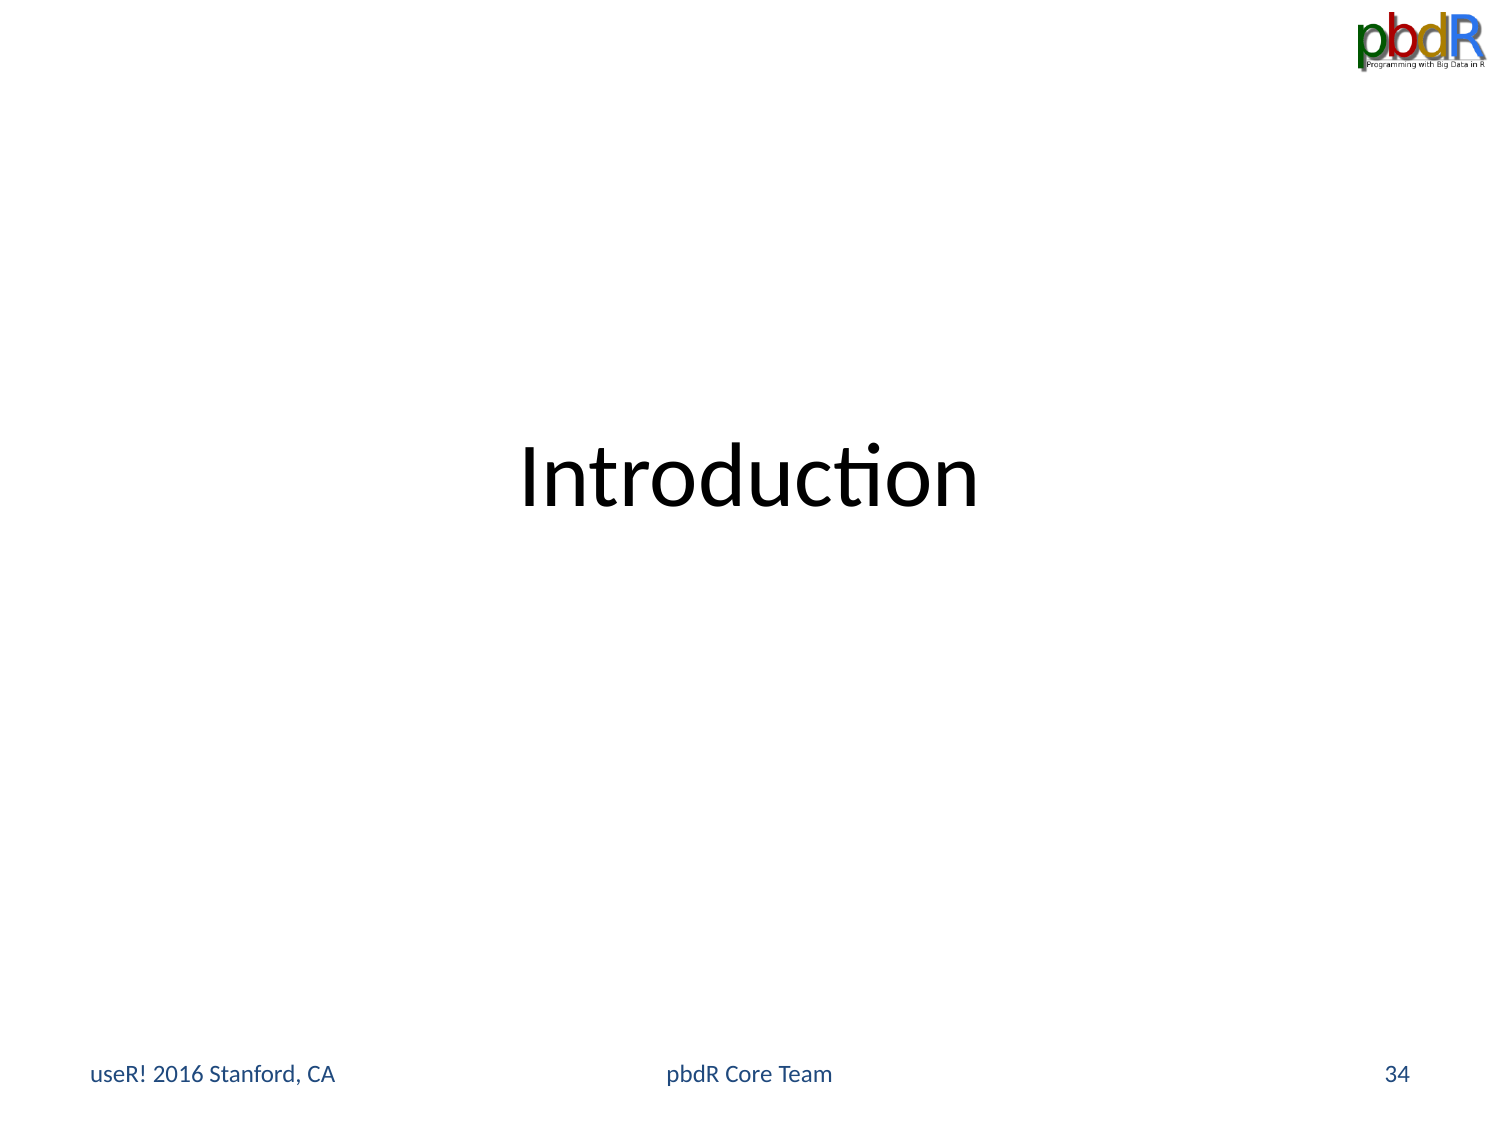

# Introduction
useR! 2016 Stanford, CA
pbdR Core Team
34